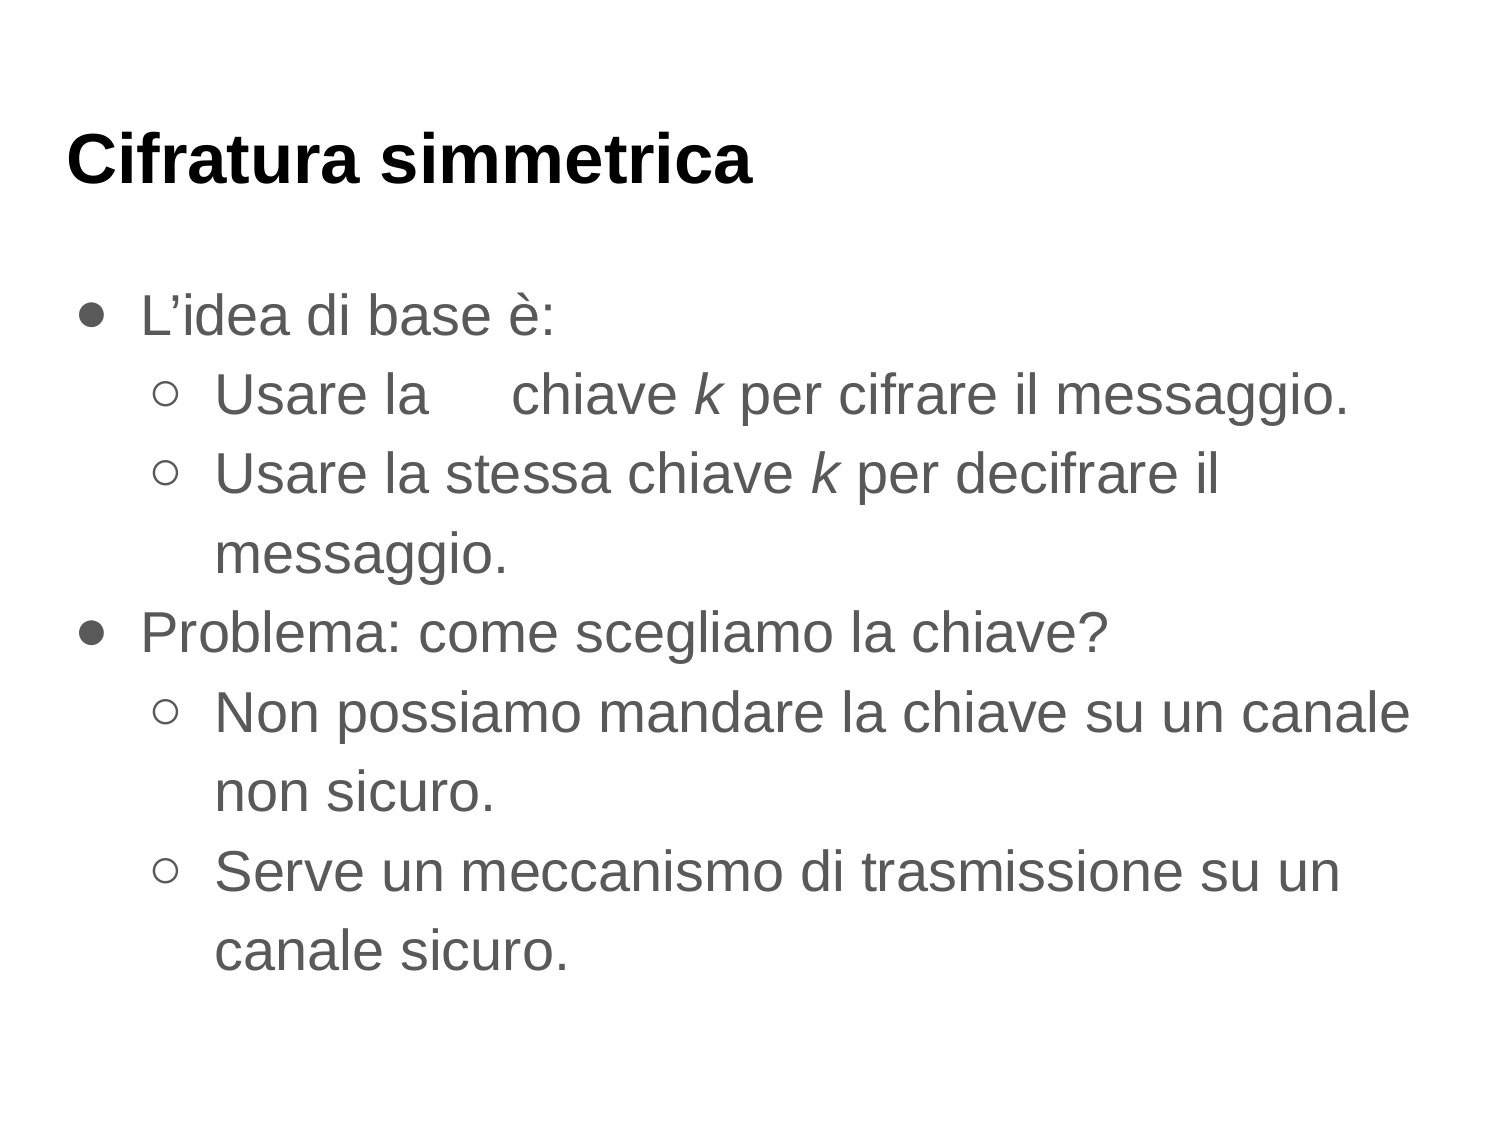

# Cifratura simmetrica
L’idea di base è:
Usare la	chiave k per cifrare il messaggio.
Usare la stessa chiave k per decifrare il messaggio.
Problema: come scegliamo la chiave?
Non possiamo mandare la chiave su un canale non sicuro.
Serve un meccanismo di trasmissione su un canale sicuro.